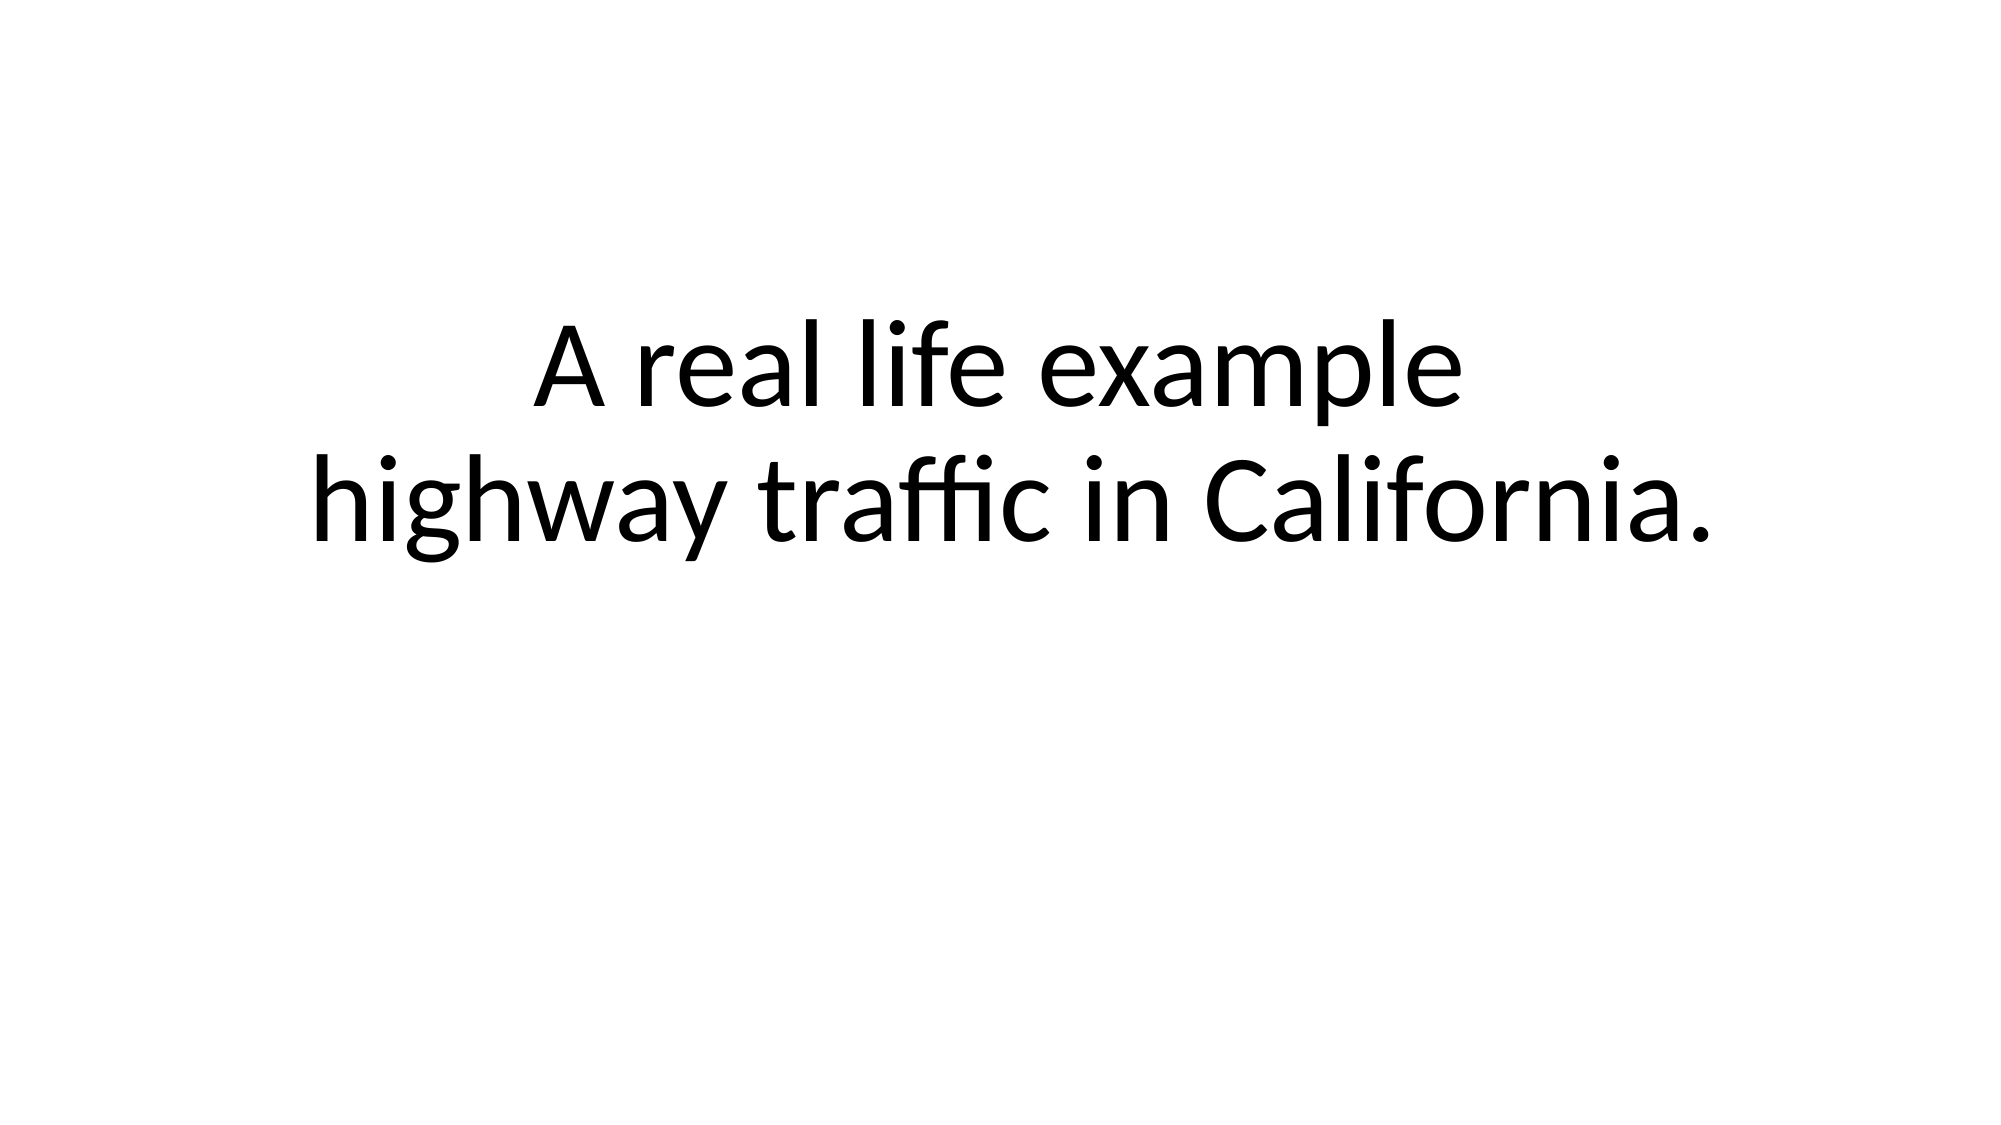

# A real life example highway traffic in California.